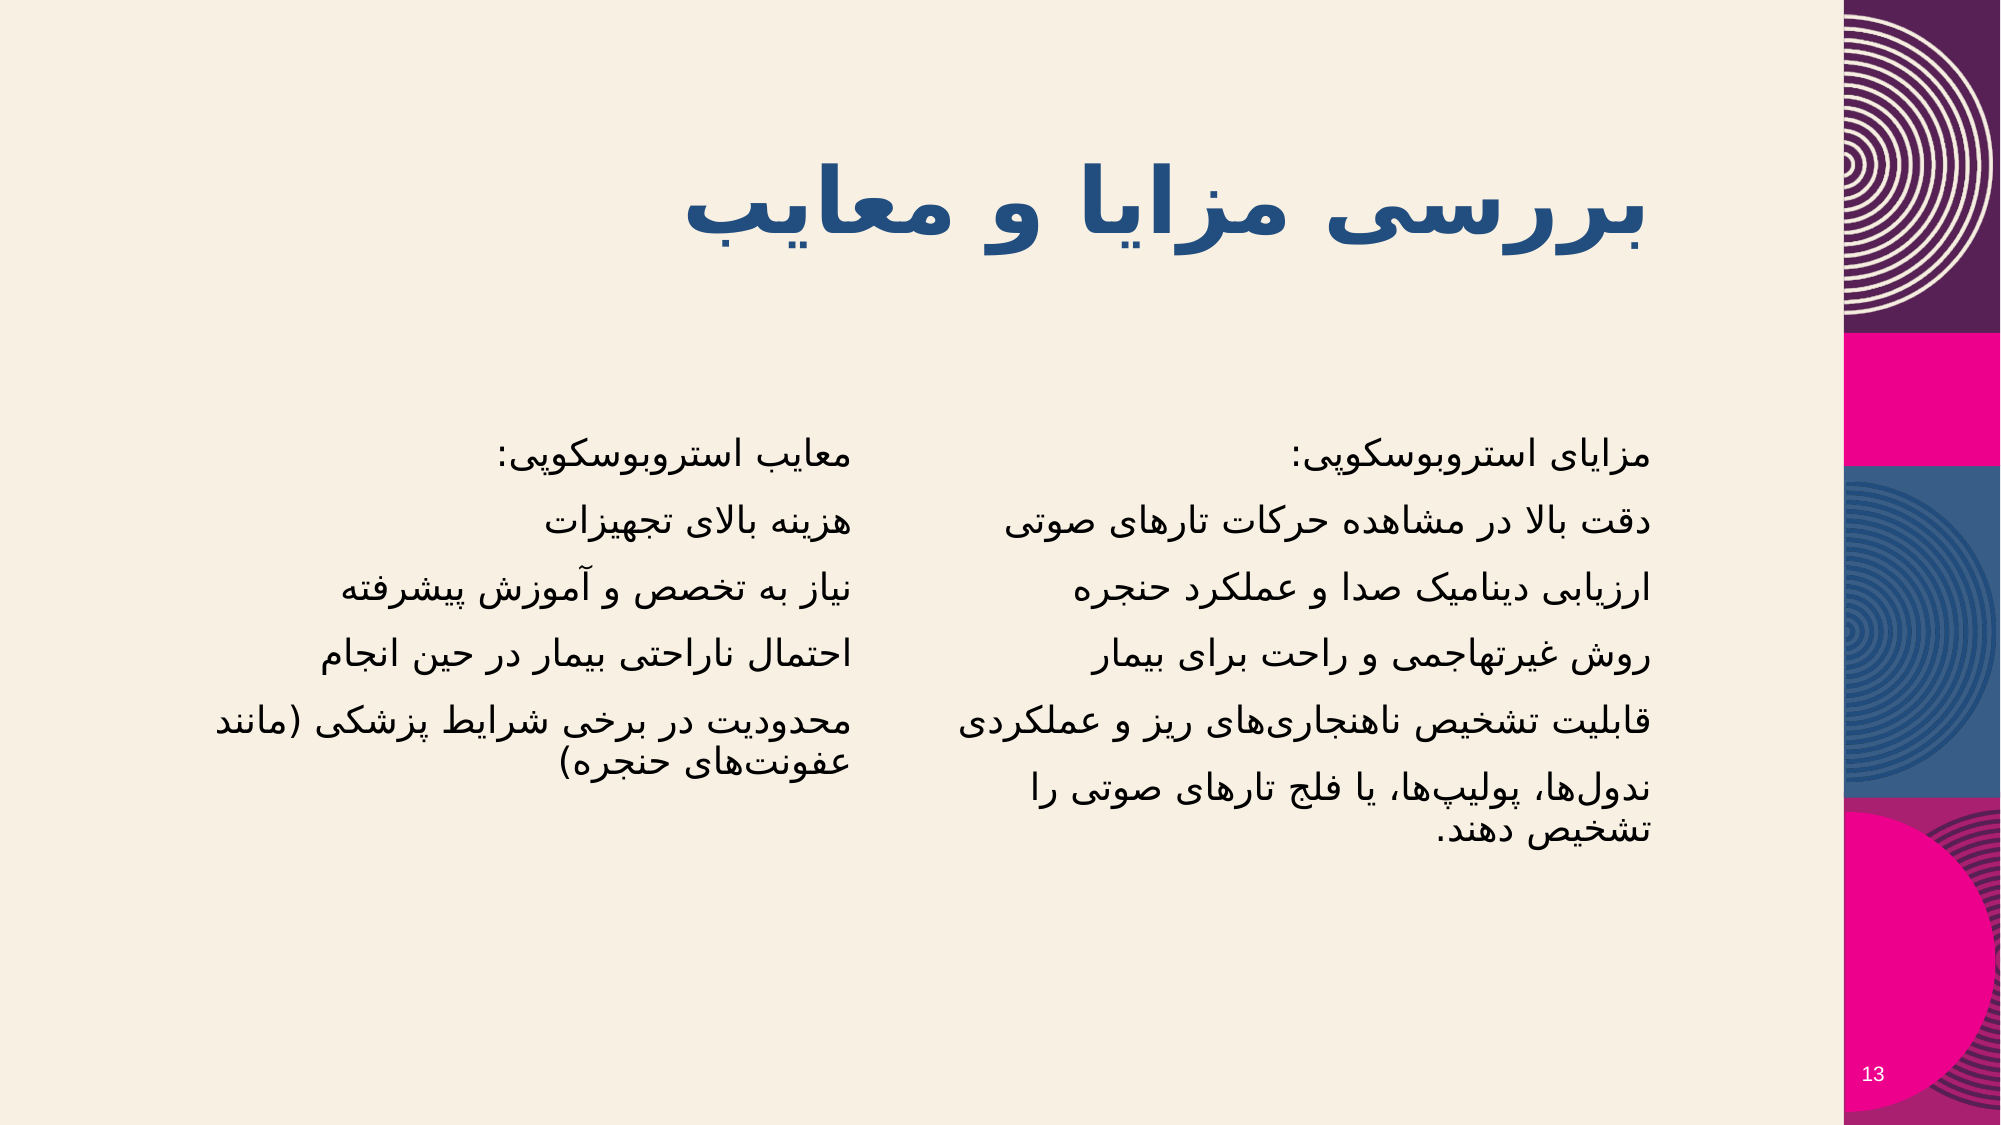

# بررسی مزایا و معایب
معایب استروبوسکوپی:
هزینه بالای تجهیزات
نیاز به تخصص و آموزش پیشرفته
احتمال ناراحتی بیمار در حین انجام
محدودیت در برخی شرایط پزشکی (مانند عفونت‌های حنجره)

مزایای استروبوسکوپی:
دقت بالا در مشاهده حرکات تارهای صوتی
ارزیابی دینامیک صدا و عملکرد حنجره
روش غیرتهاجمی و راحت برای بیمار
قابلیت تشخیص ناهنجاری‌های ریز و عملکردی
ندول‌ها، پولیپ‌ها، یا فلج تارهای صوتی را تشخیص دهند.

13